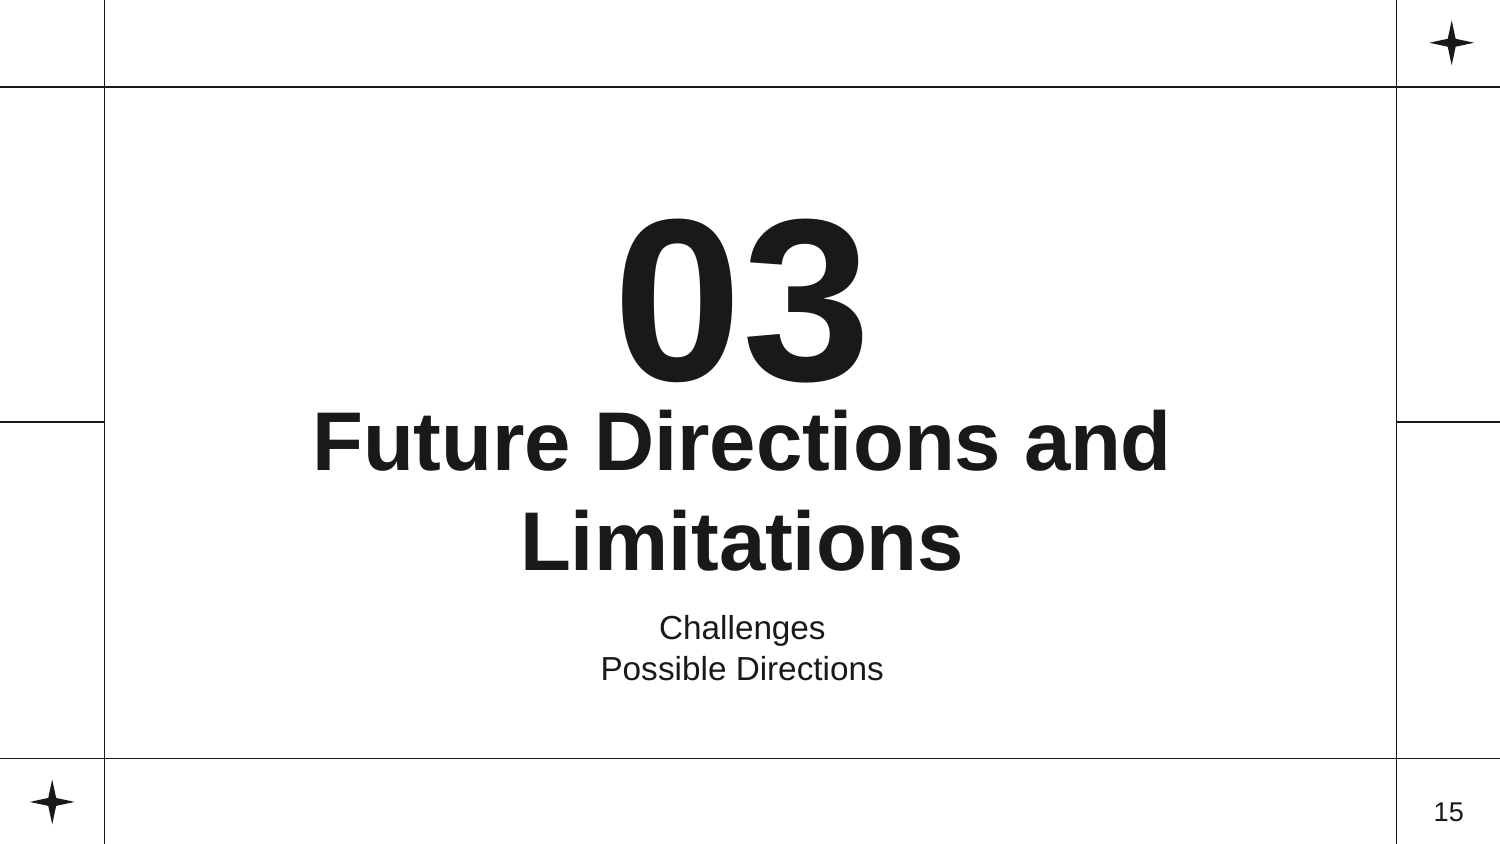

03
# Future Directions and Limitations
Challenges
Possible Directions
15